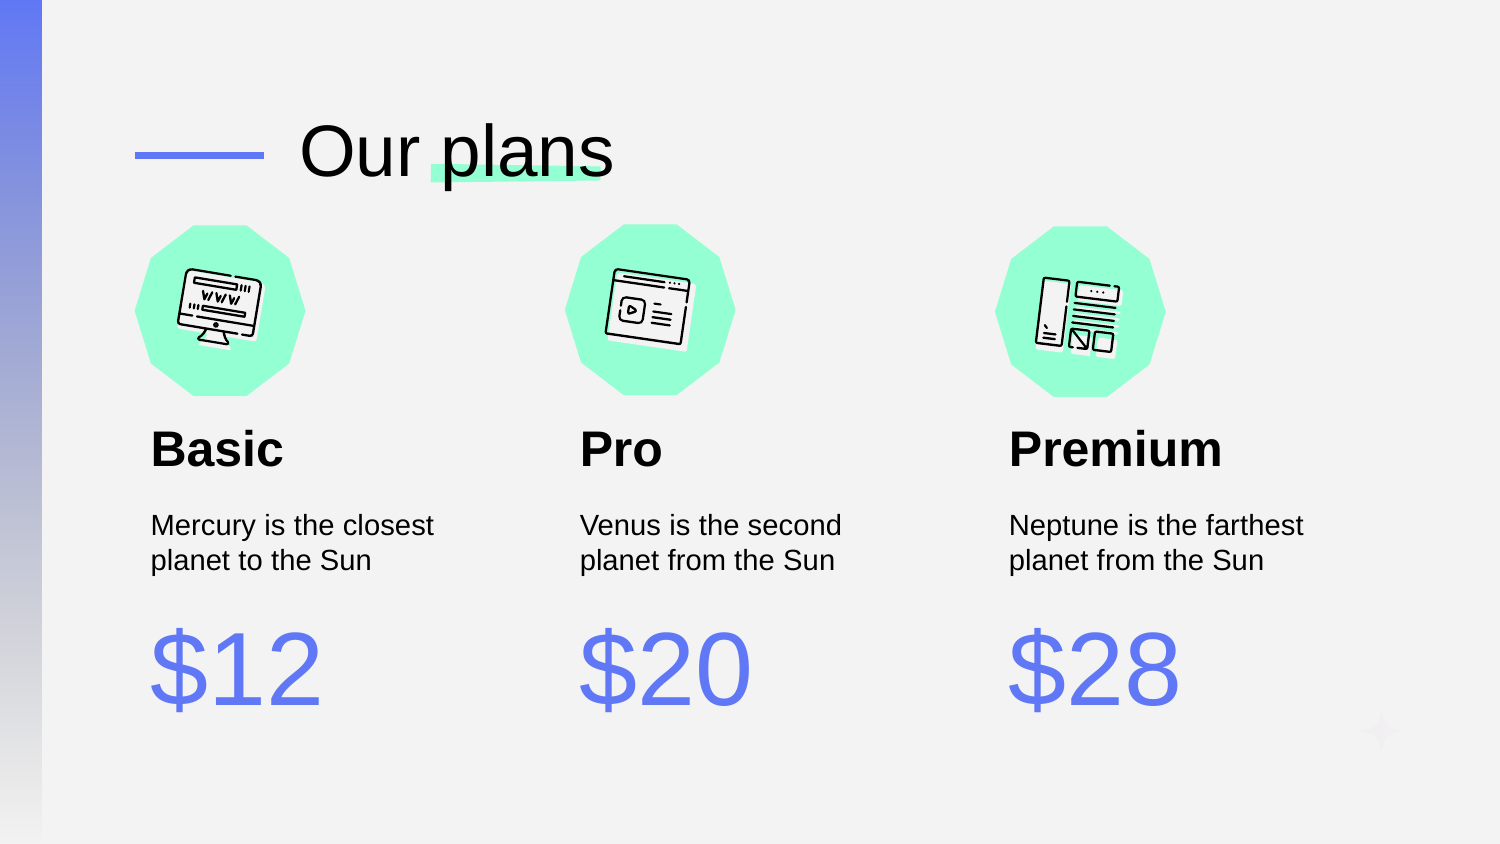

Our plans

Basic
Pro
Premium
Mercury is the closest planet to the Sun
Venus is the second planet from the Sun
Neptune is the farthest planet from the Sun
$12
# $20
$28